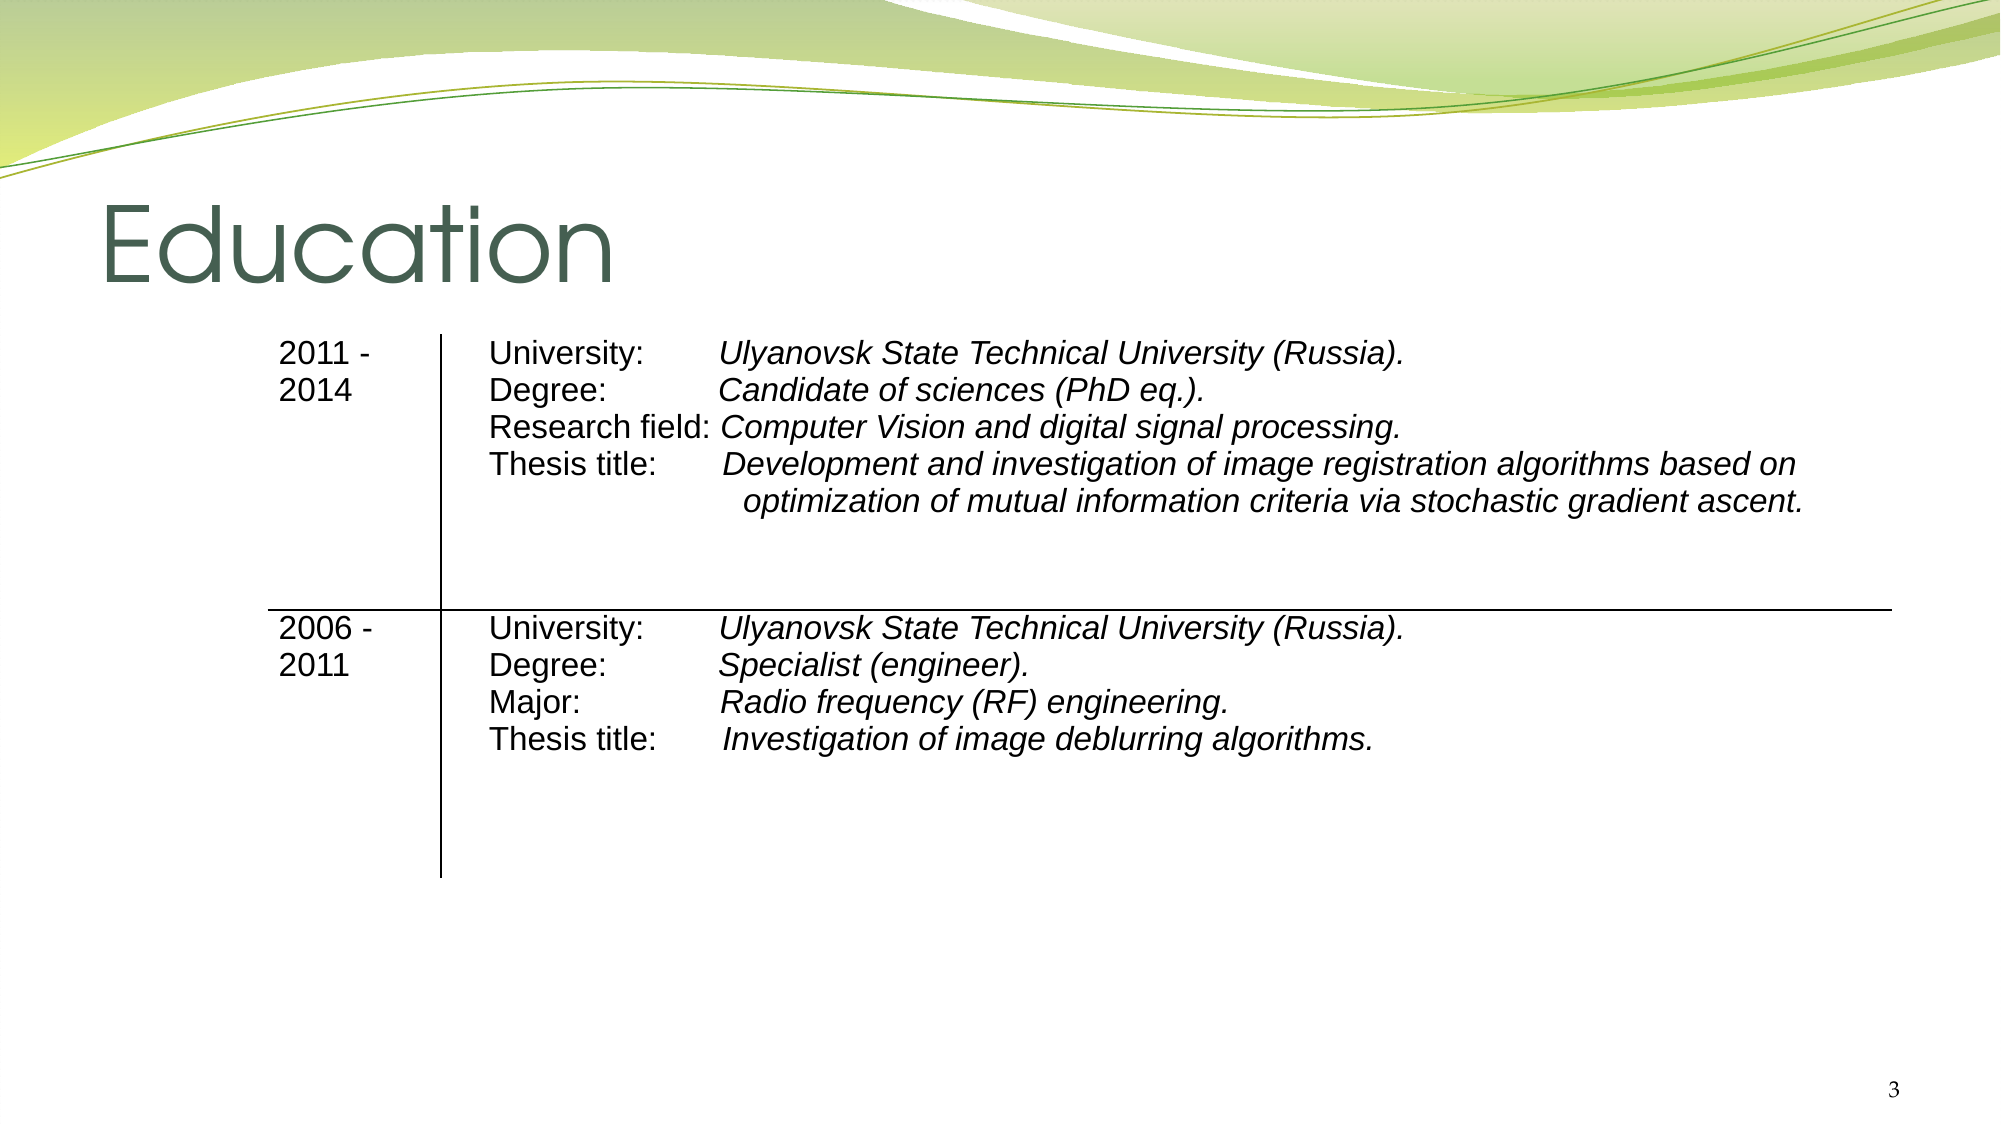

# Education
| 2011 - 2014 | University: Ulyanovsk State Technical University (Russia). Degree: Candidate of sciences (PhD eq.). Research field: Computer Vision and digital signal processing. Thesis title: Development and investigation of image registration algorithms based on optimization of mutual information criteria via stochastic gradient ascent. |
| --- | --- |
| 2006 - 2011 | University: Ulyanovsk State Technical University (Russia). Degree: Specialist (engineer). Major: Radio frequency (RF) engineering. Thesis title: Investigation of image deblurring algorithms. |
3